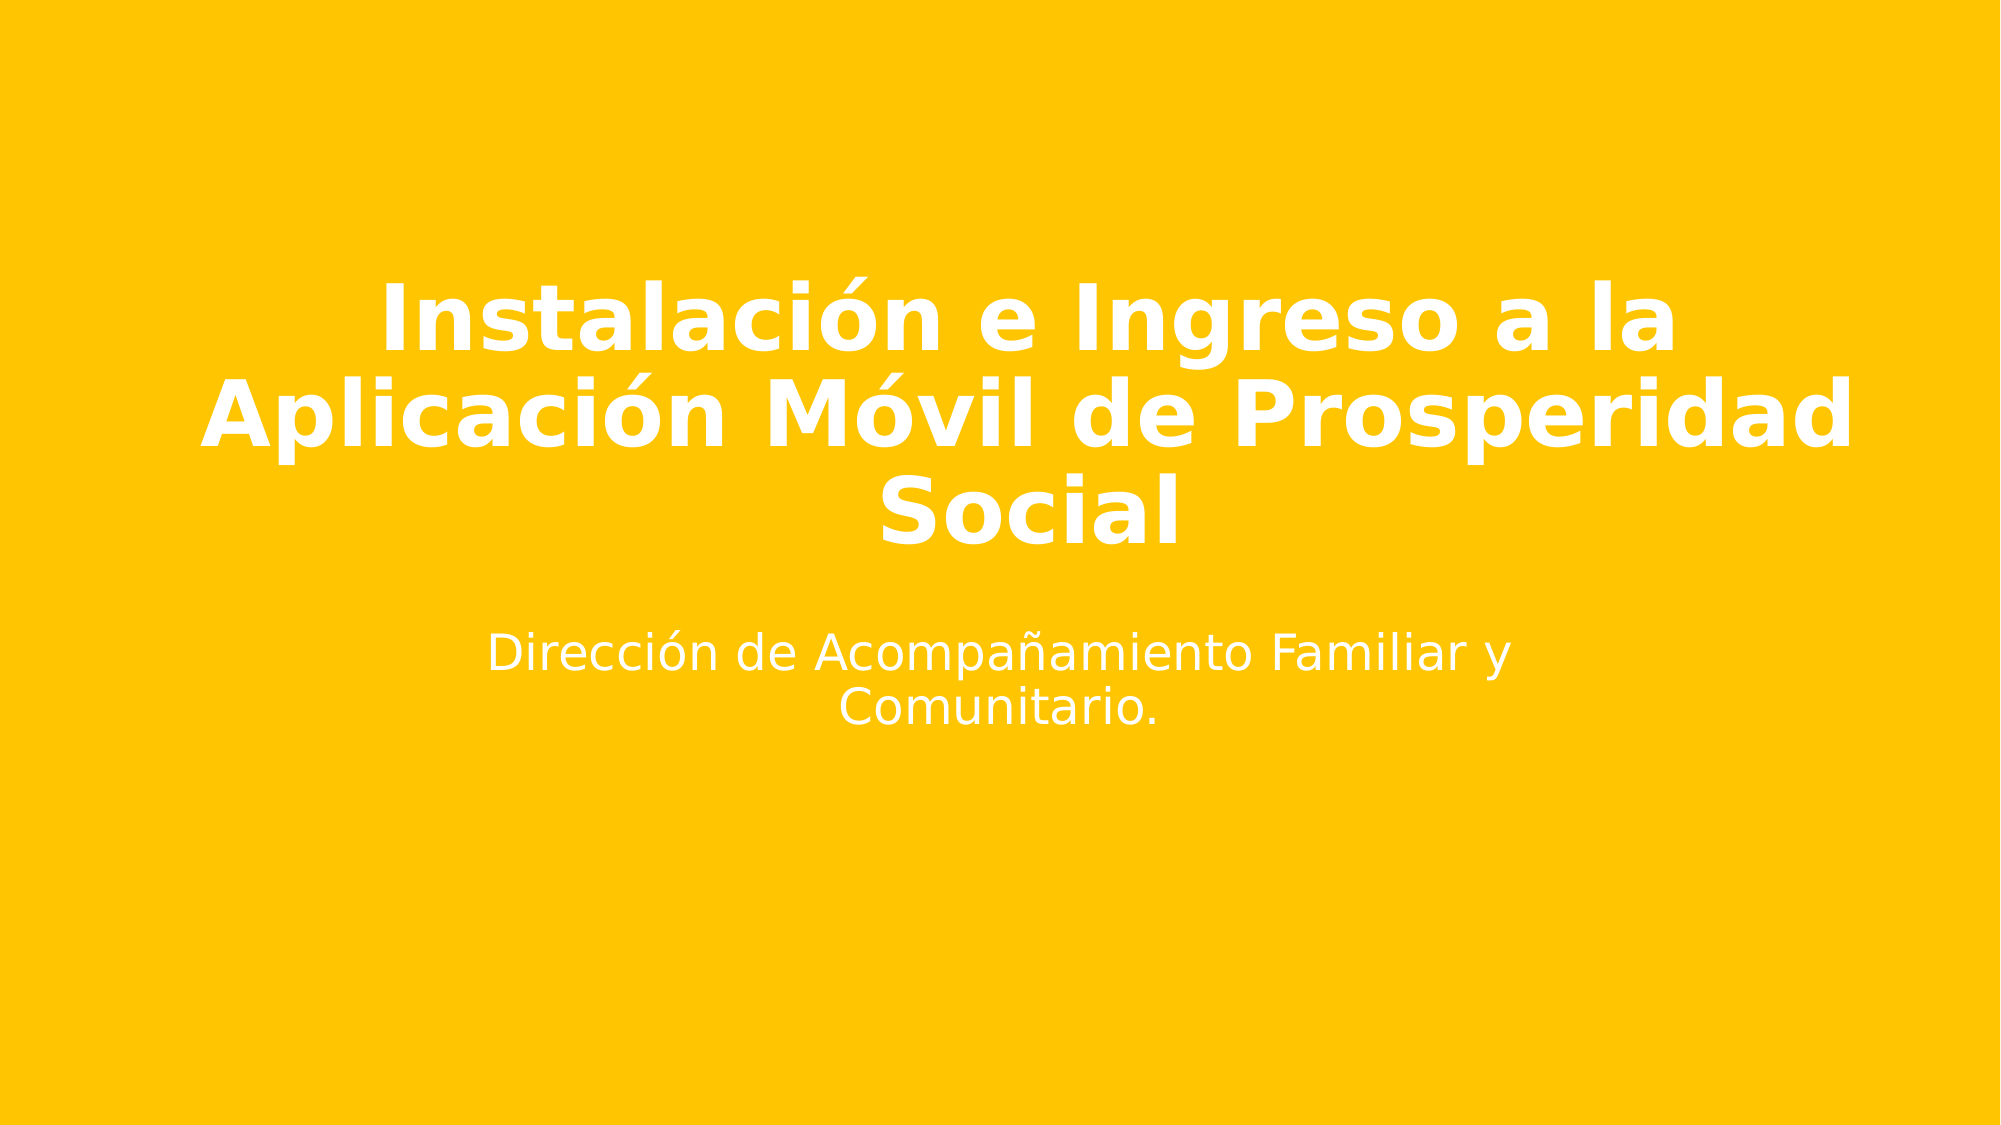

Instalación e Ingreso a la Aplicación Móvil de Prosperidad Social
Dirección de Acompañamiento Familiar y Comunitario.